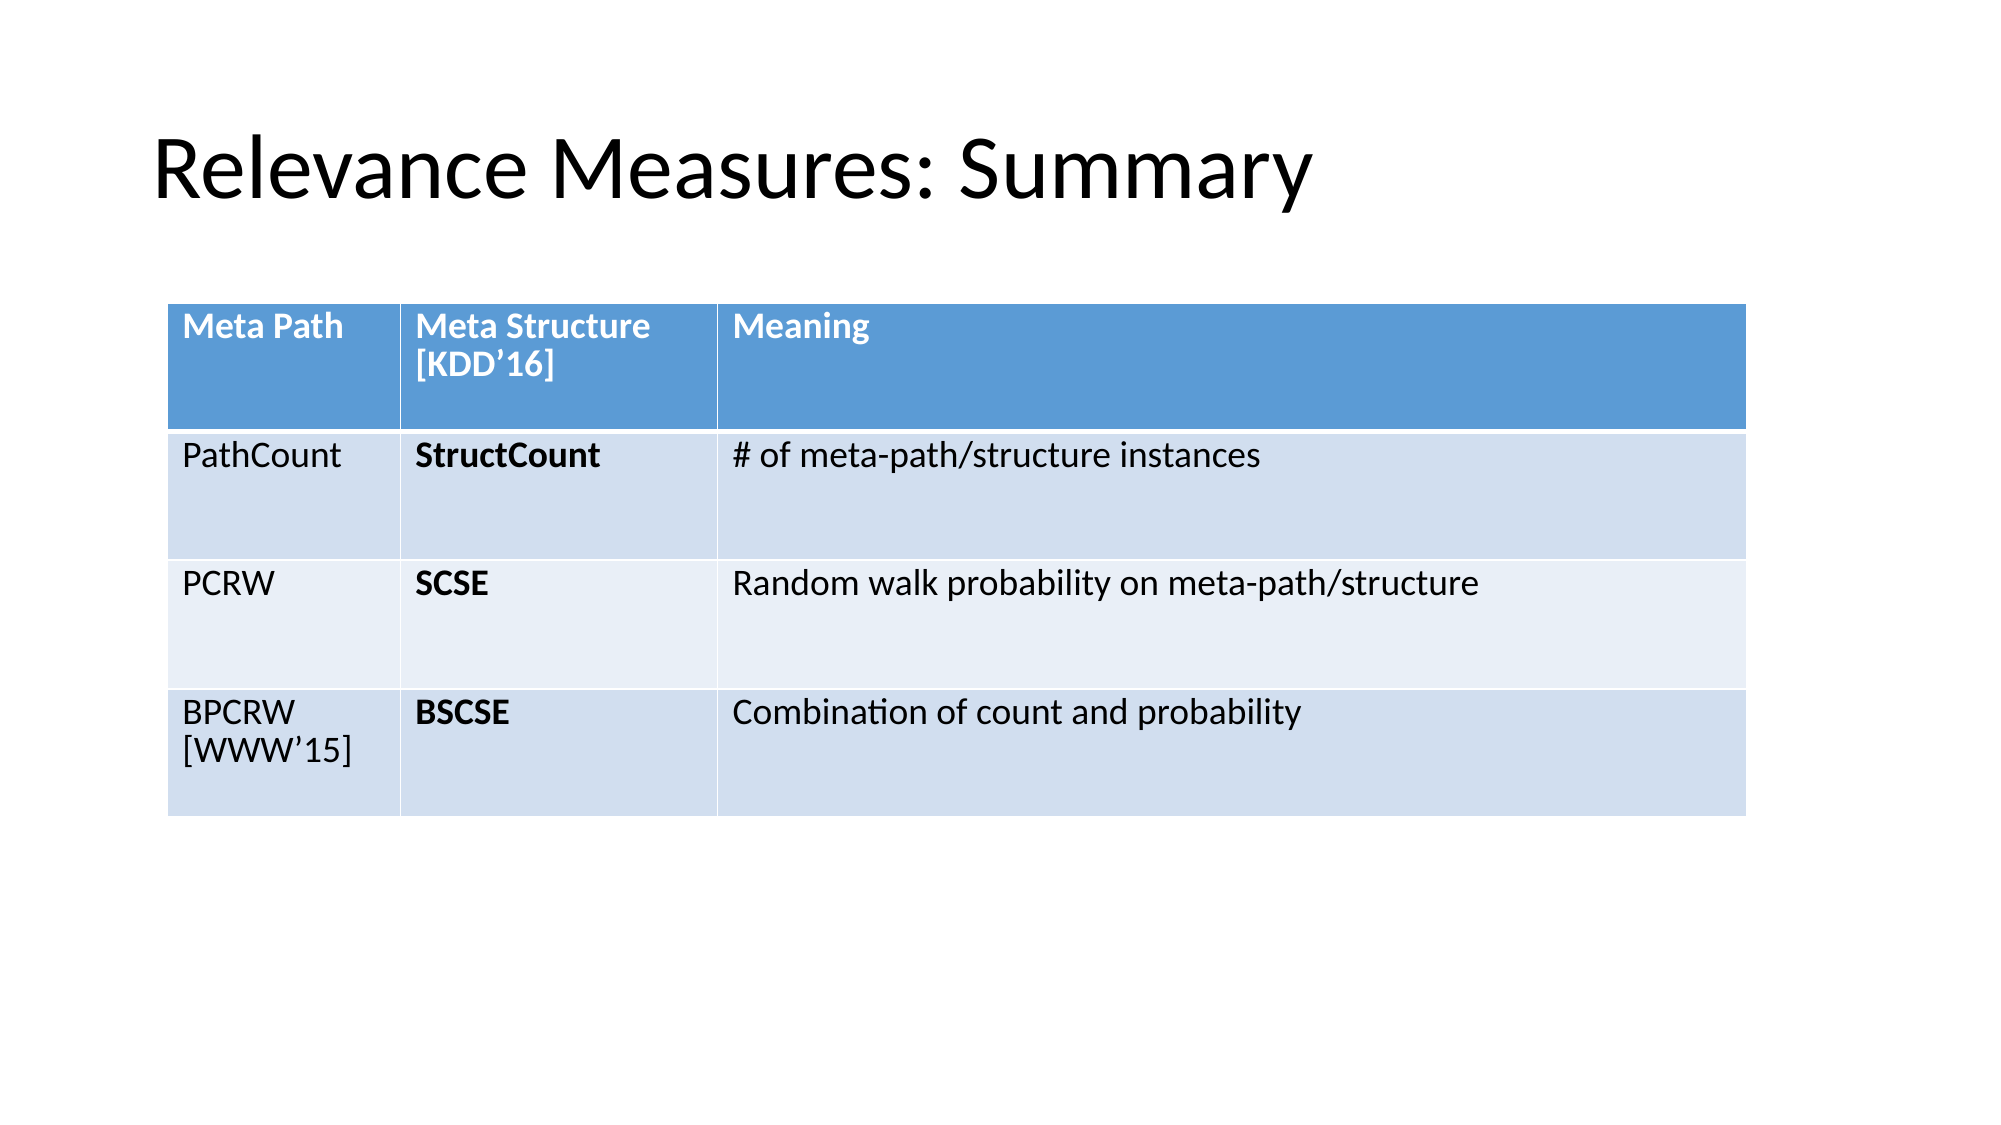

# Relevance Measures: Summary
| Meta Path | Meta Structure [KDD’16] | Meaning |
| --- | --- | --- |
| PathCount | StructCount | # of meta-path/structure instances |
| PCRW | SCSE | Random walk probability on meta-path/structure |
| BPCRW [WWW’15] | BSCSE | Combination of count and probability |